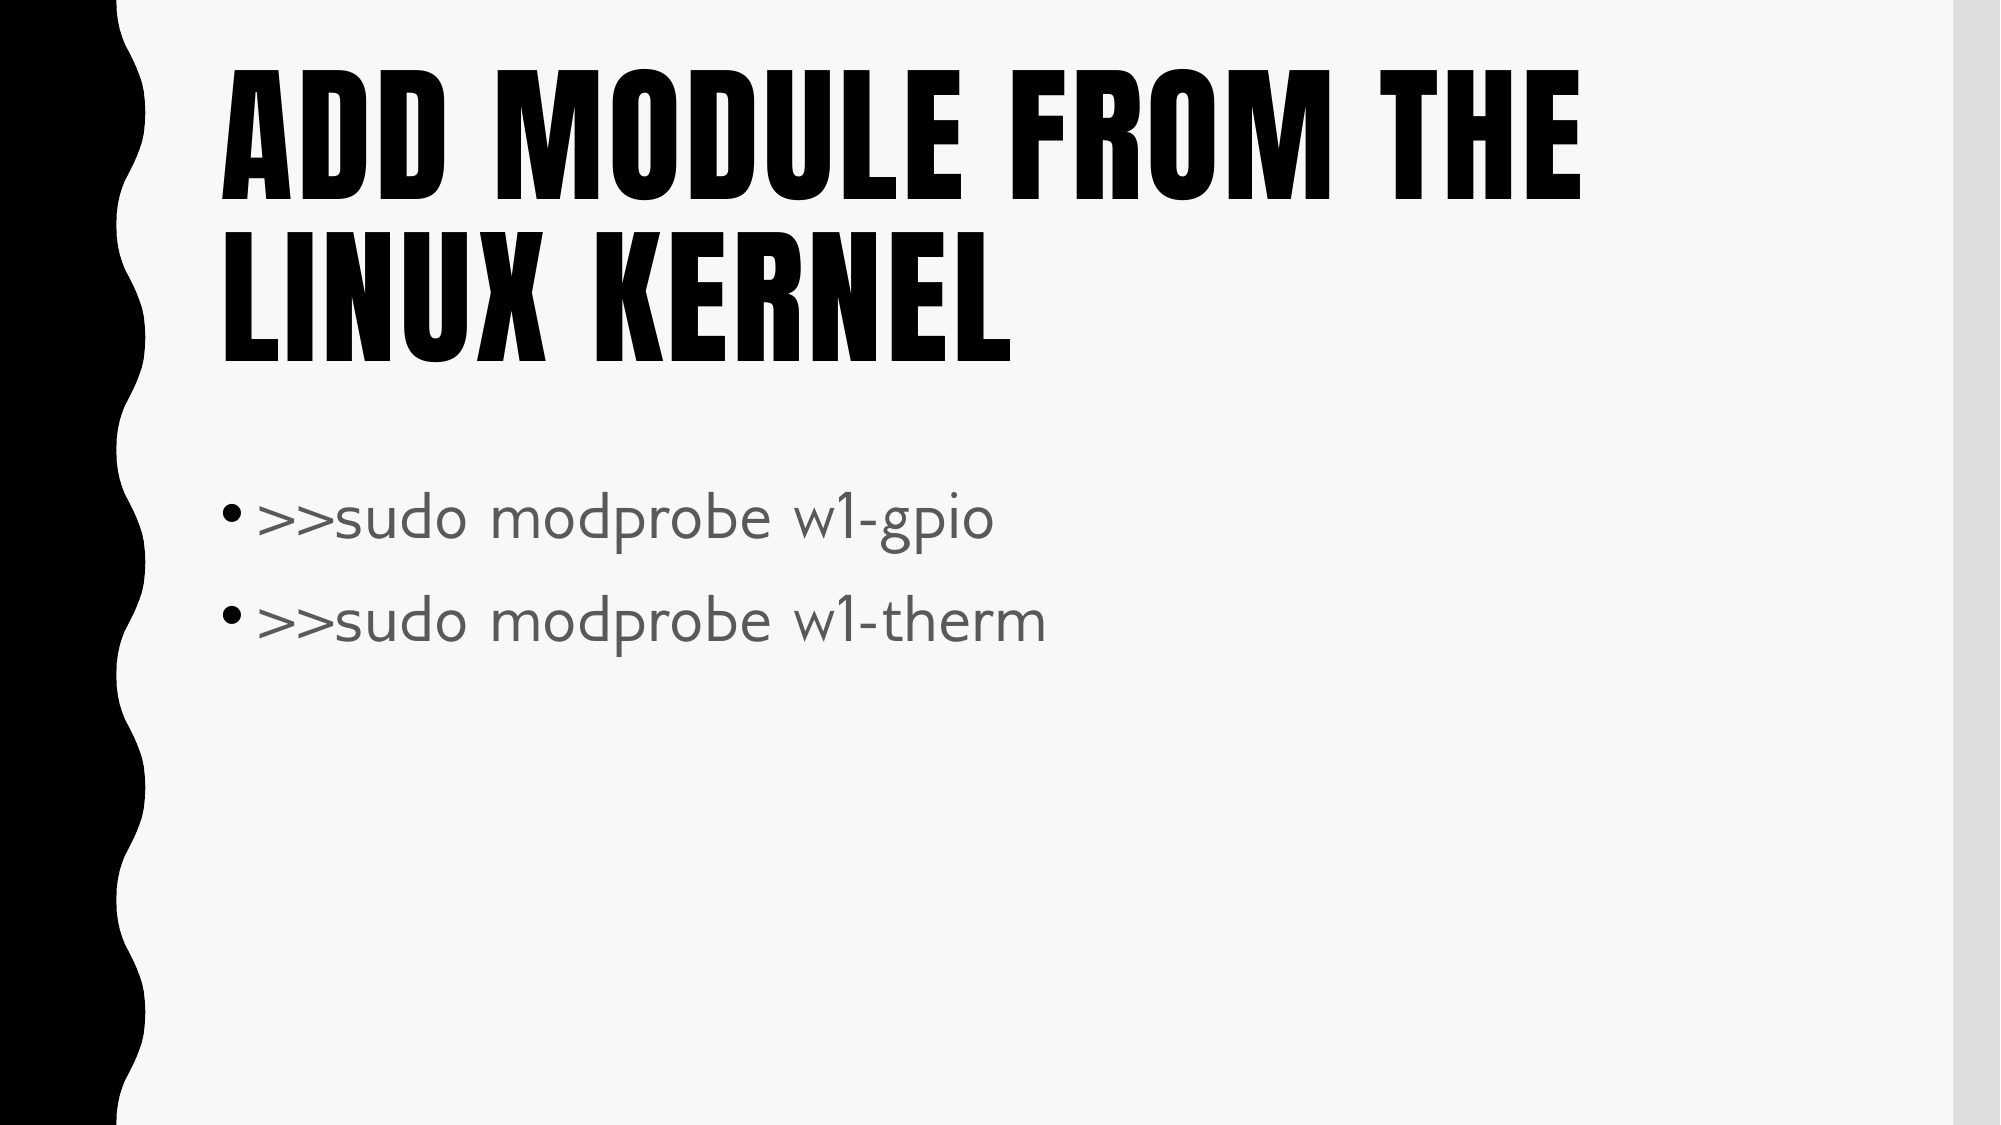

# Add module from the Linux Kernel
>>sudo modprobe w1-gpio
>>sudo modprobe w1-therm